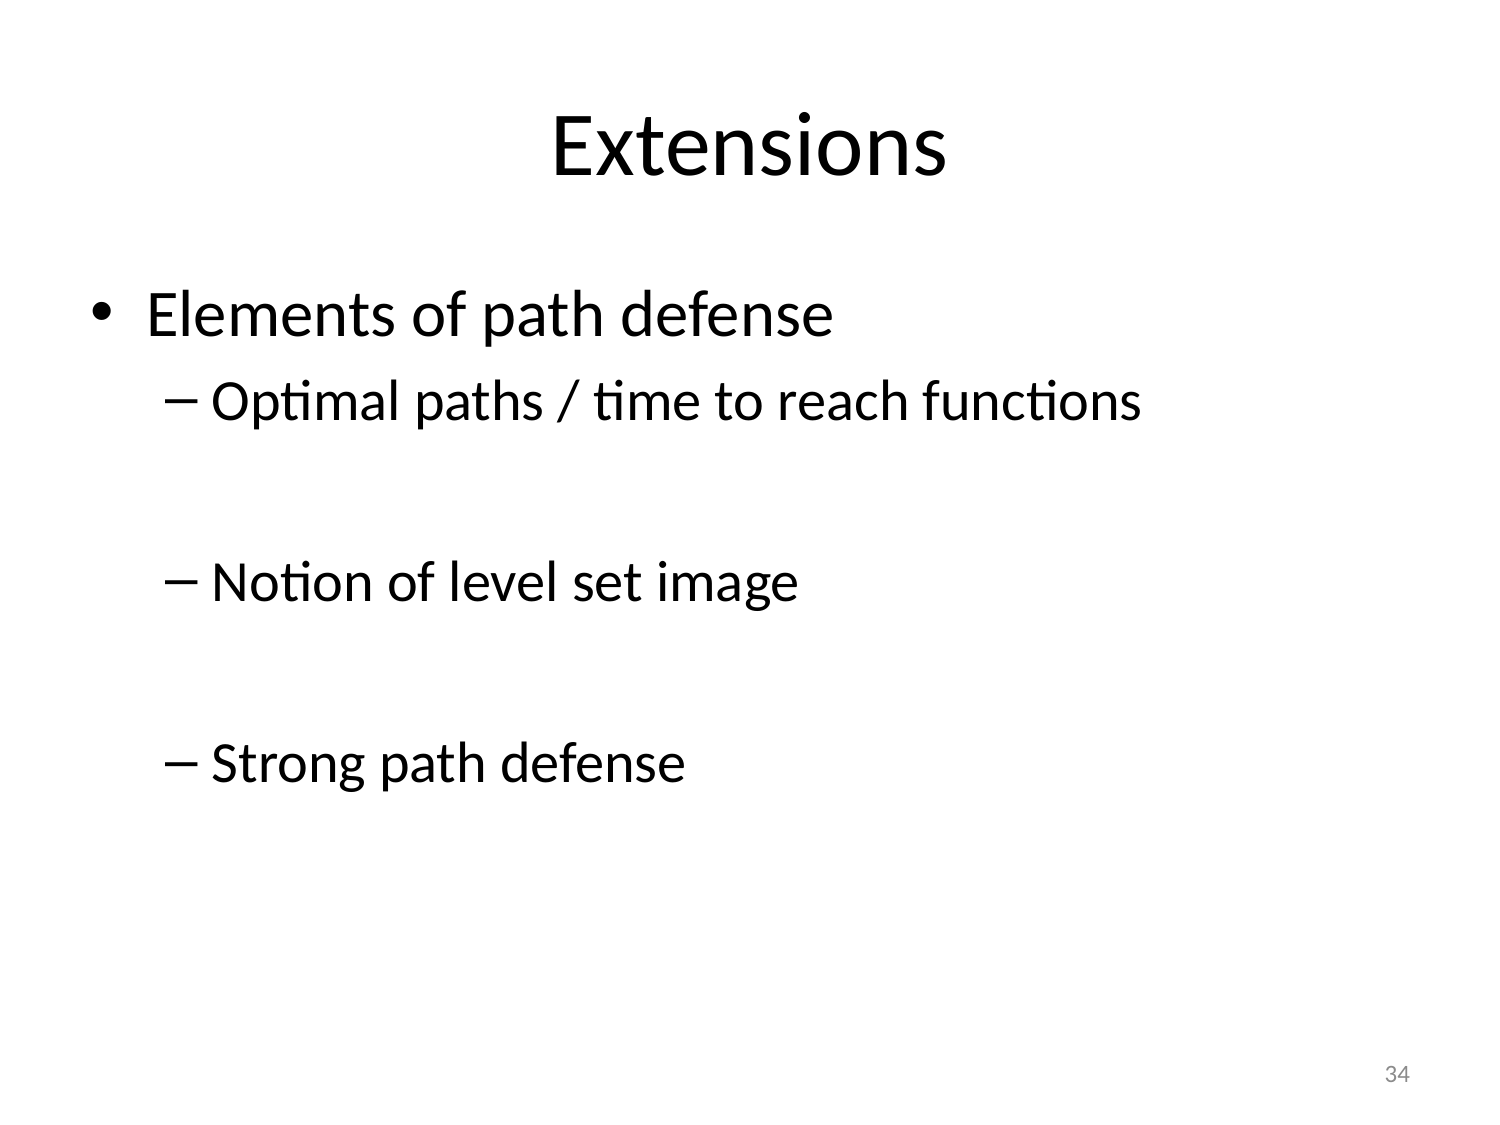

# Extensions
Elements of path defense
Optimal paths / time to reach functions

Notion of level set image

Strong path defense
34